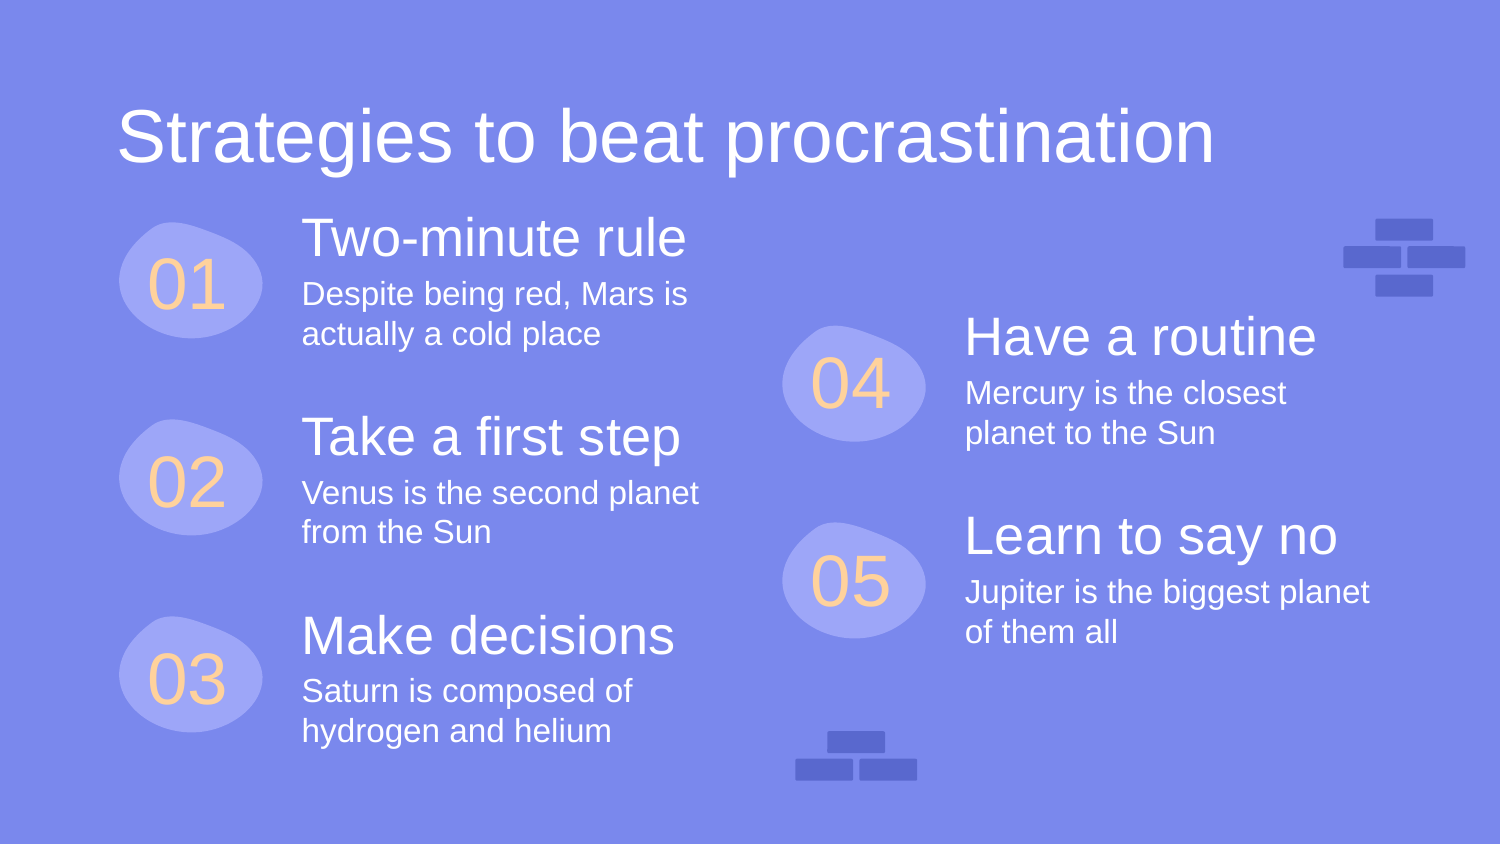

# Strategies to beat procrastination
Two-minute rule

01
Despite being red, Mars is actually a cold place
Have a routine

04
Mercury is the closest planet to the Sun
Take a first step

02
Venus is the second planet from the Sun
Learn to say no

05
Jupiter is the biggest planet of them all
Make decisions

03
Saturn is composed of hydrogen and helium